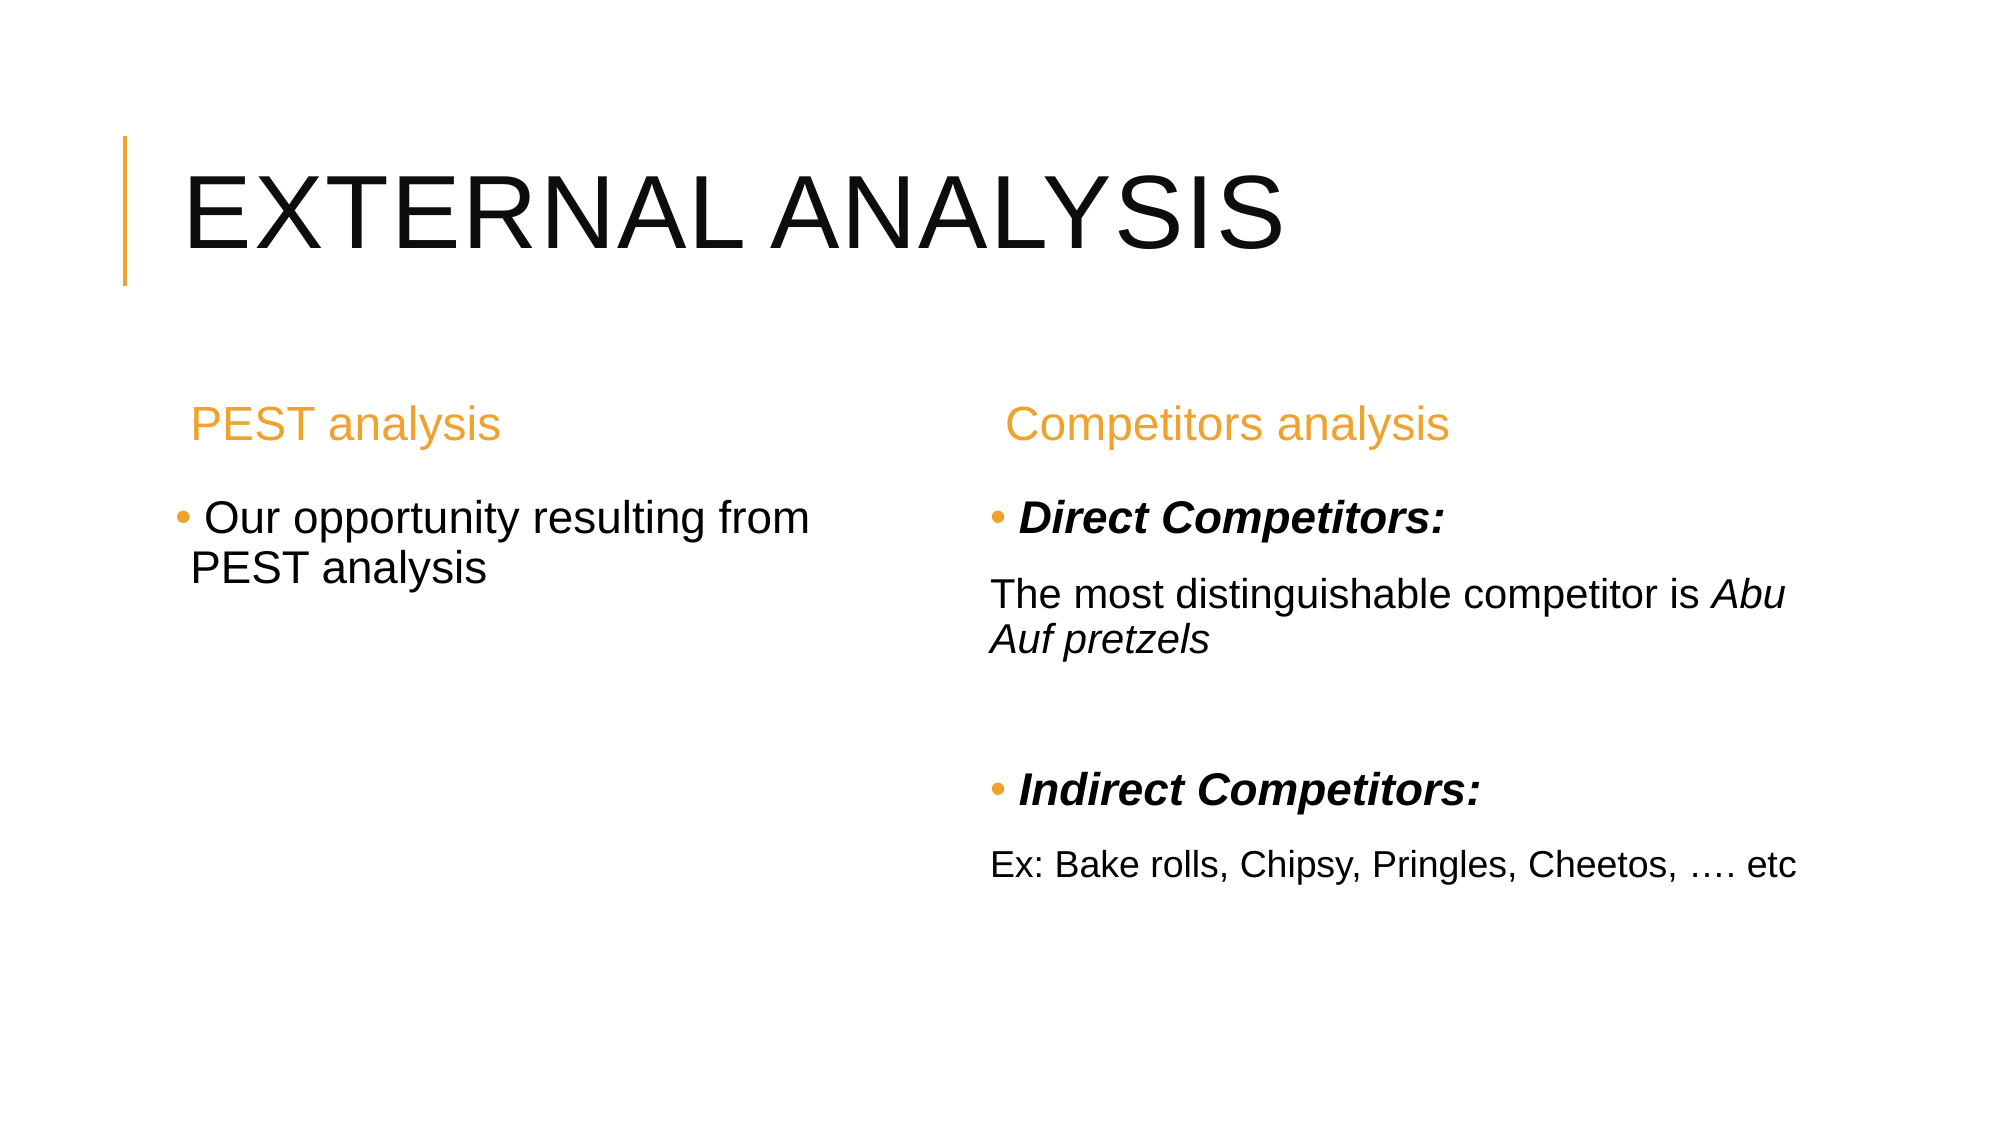

# External Analysis
PEST analysis
Competitors analysis
 Our opportunity resulting from PEST analysis
 Direct Competitors:
The most distinguishable competitor is Abu Auf pretzels

 Indirect Competitors:
Ex: Bake rolls, Chipsy, Pringles, Cheetos, …. etc